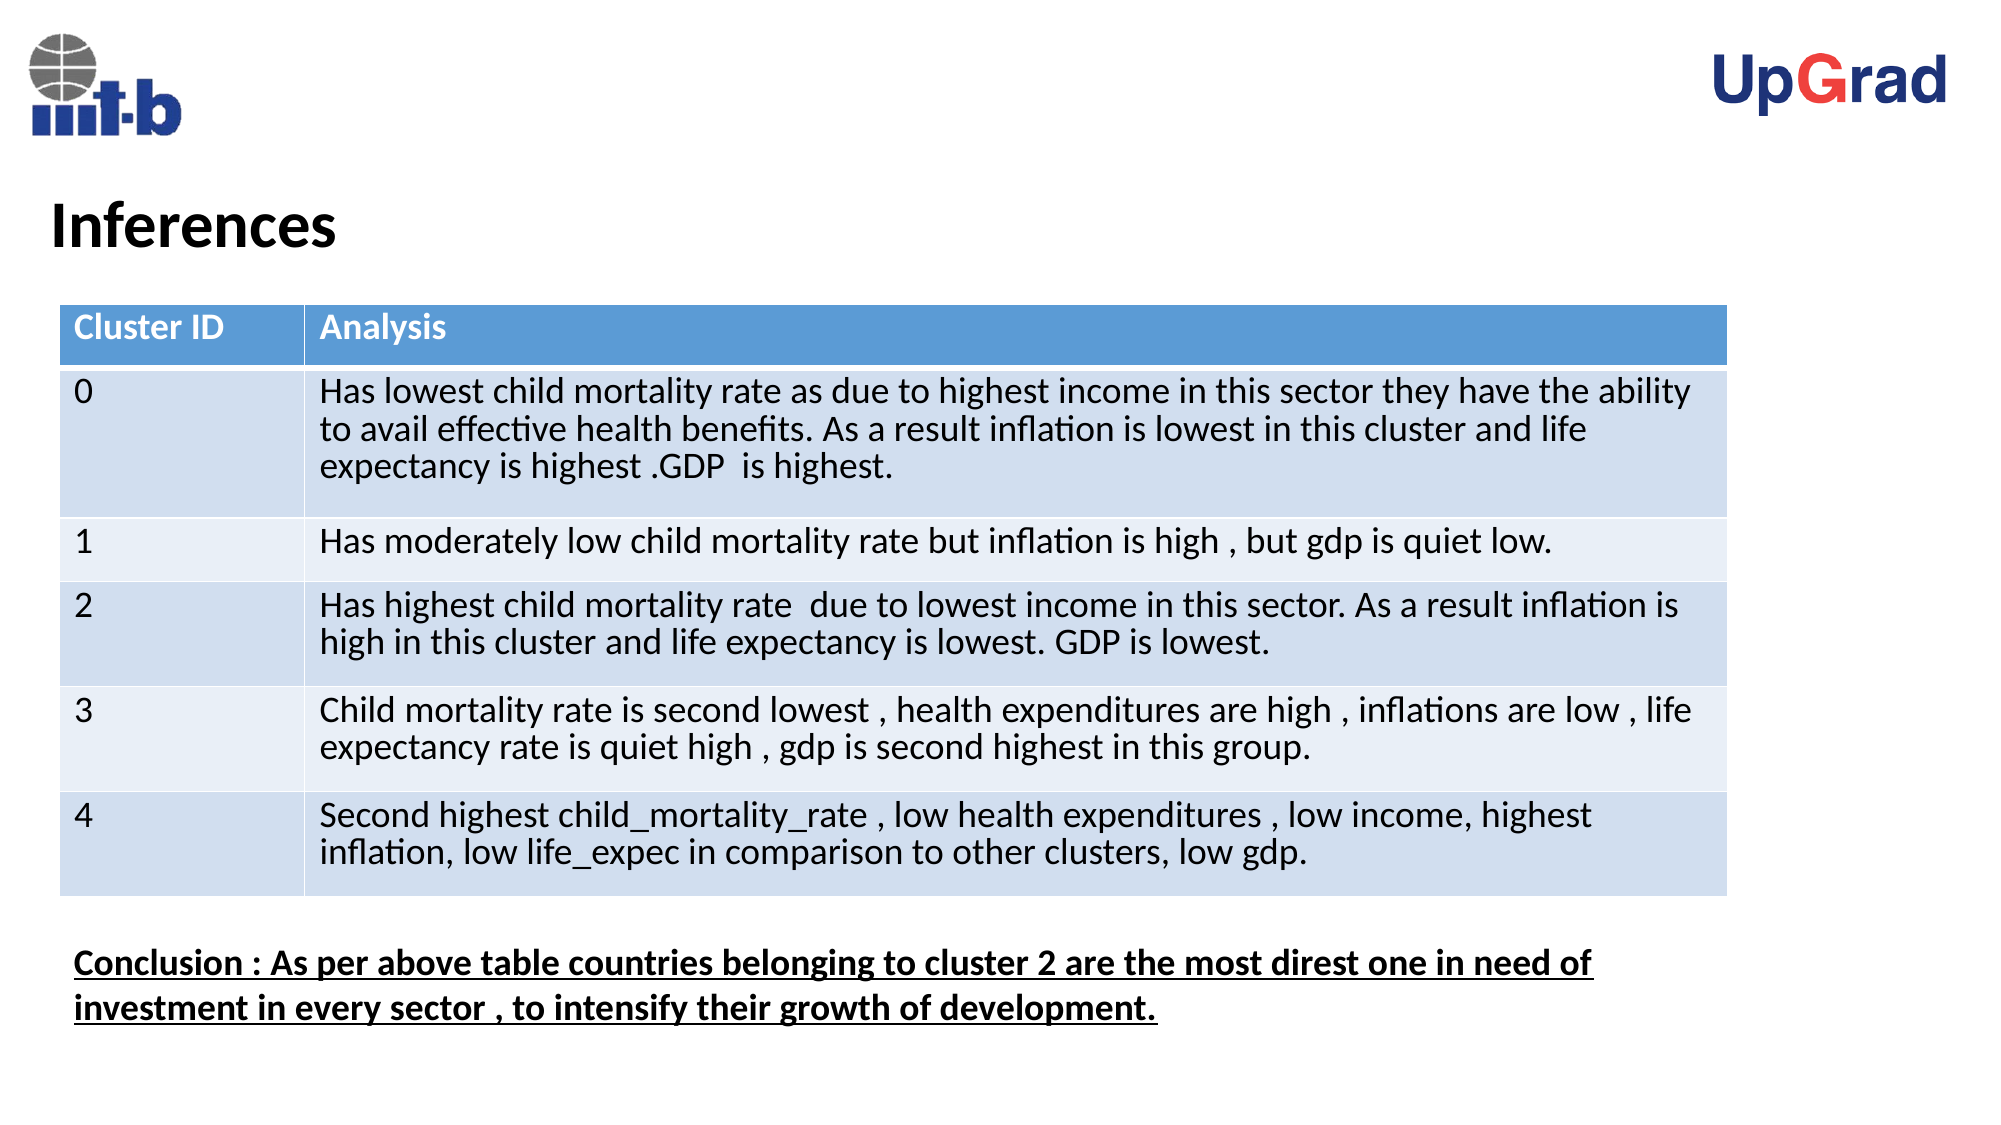

Inferences
| Cluster ID | Analysis |
| --- | --- |
| 0 | Has lowest child mortality rate as due to highest income in this sector they have the ability to avail effective health benefits. As a result inflation is lowest in this cluster and life expectancy is highest .GDP is highest. |
| 1 | Has moderately low child mortality rate but inflation is high , but gdp is quiet low. |
| 2 | Has highest child mortality rate due to lowest income in this sector. As a result inflation is high in this cluster and life expectancy is lowest. GDP is lowest. |
| 3 | Child mortality rate is second lowest , health expenditures are high , inflations are low , life expectancy rate is quiet high , gdp is second highest in this group. |
| 4 | Second highest child\_mortality\_rate , low health expenditures , low income, highest inflation, low life\_expec in comparison to other clusters, low gdp. |

Conclusion : As per above table countries belonging to cluster 2 are the most direst one in need of investment in every sector , to intensify their growth of development.